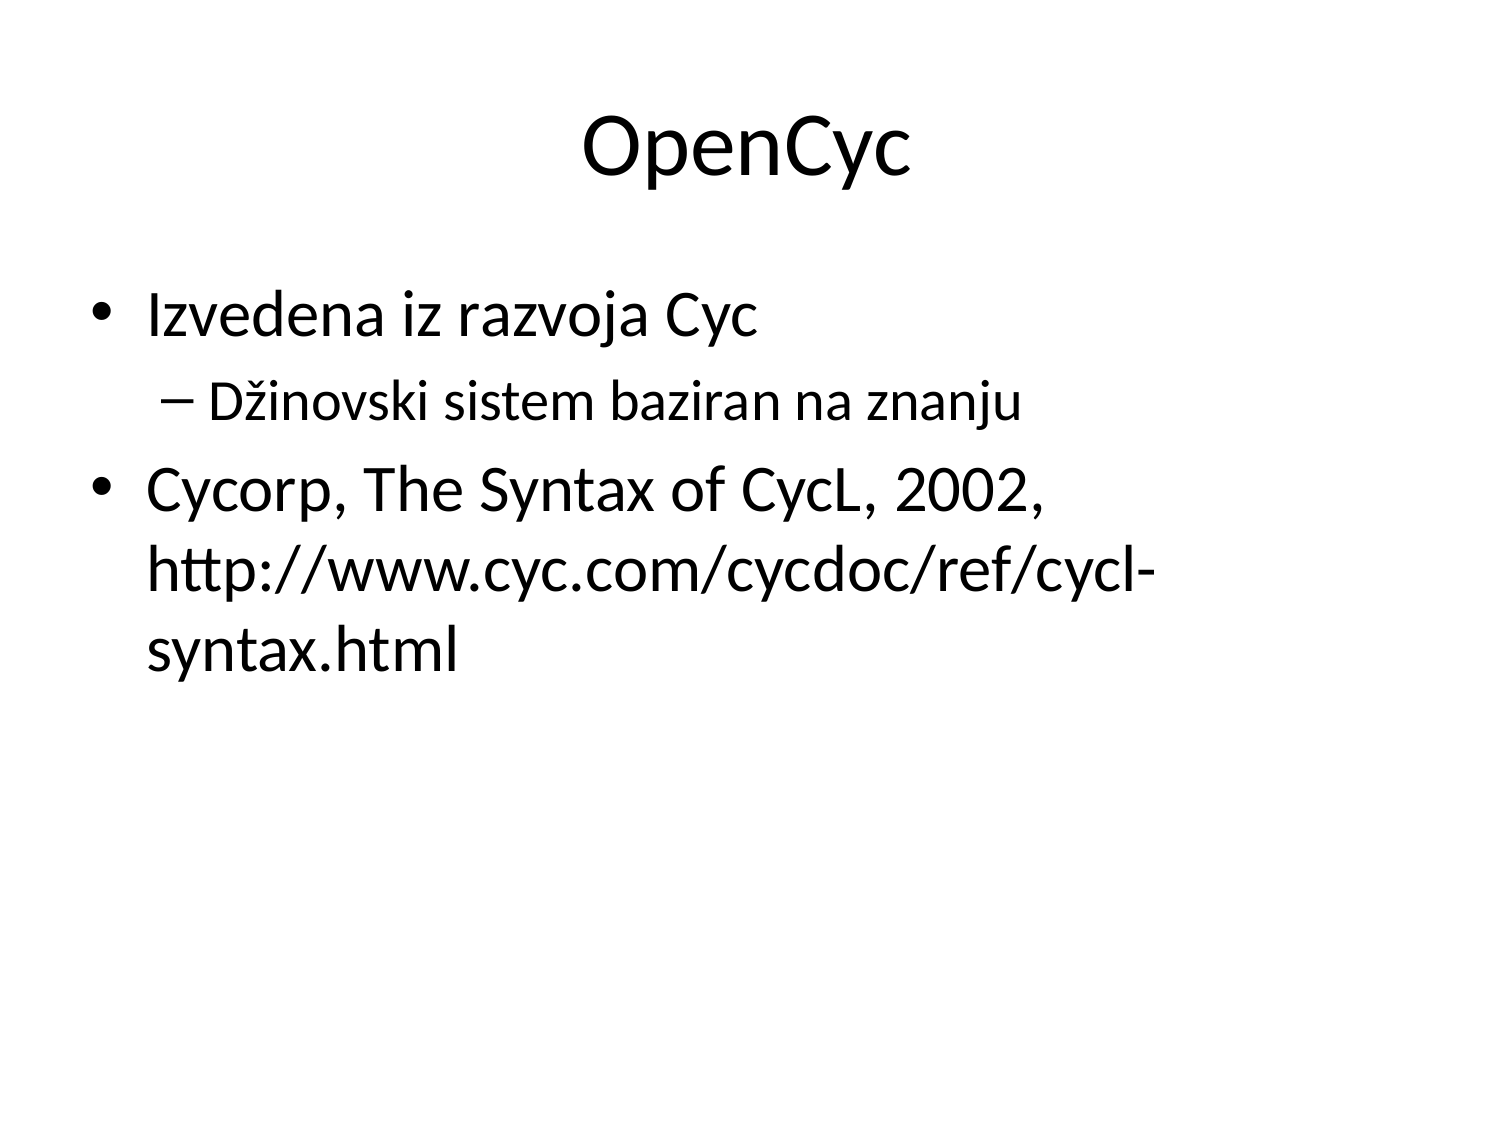

# OpenCyc
Izvedena iz razvoja Cyc
Džinovski sistem baziran na znanju
Cycorp, The Syntax of CycL, 2002, http://www.cyc.com/cycdoc/ref/cycl-syntax.html